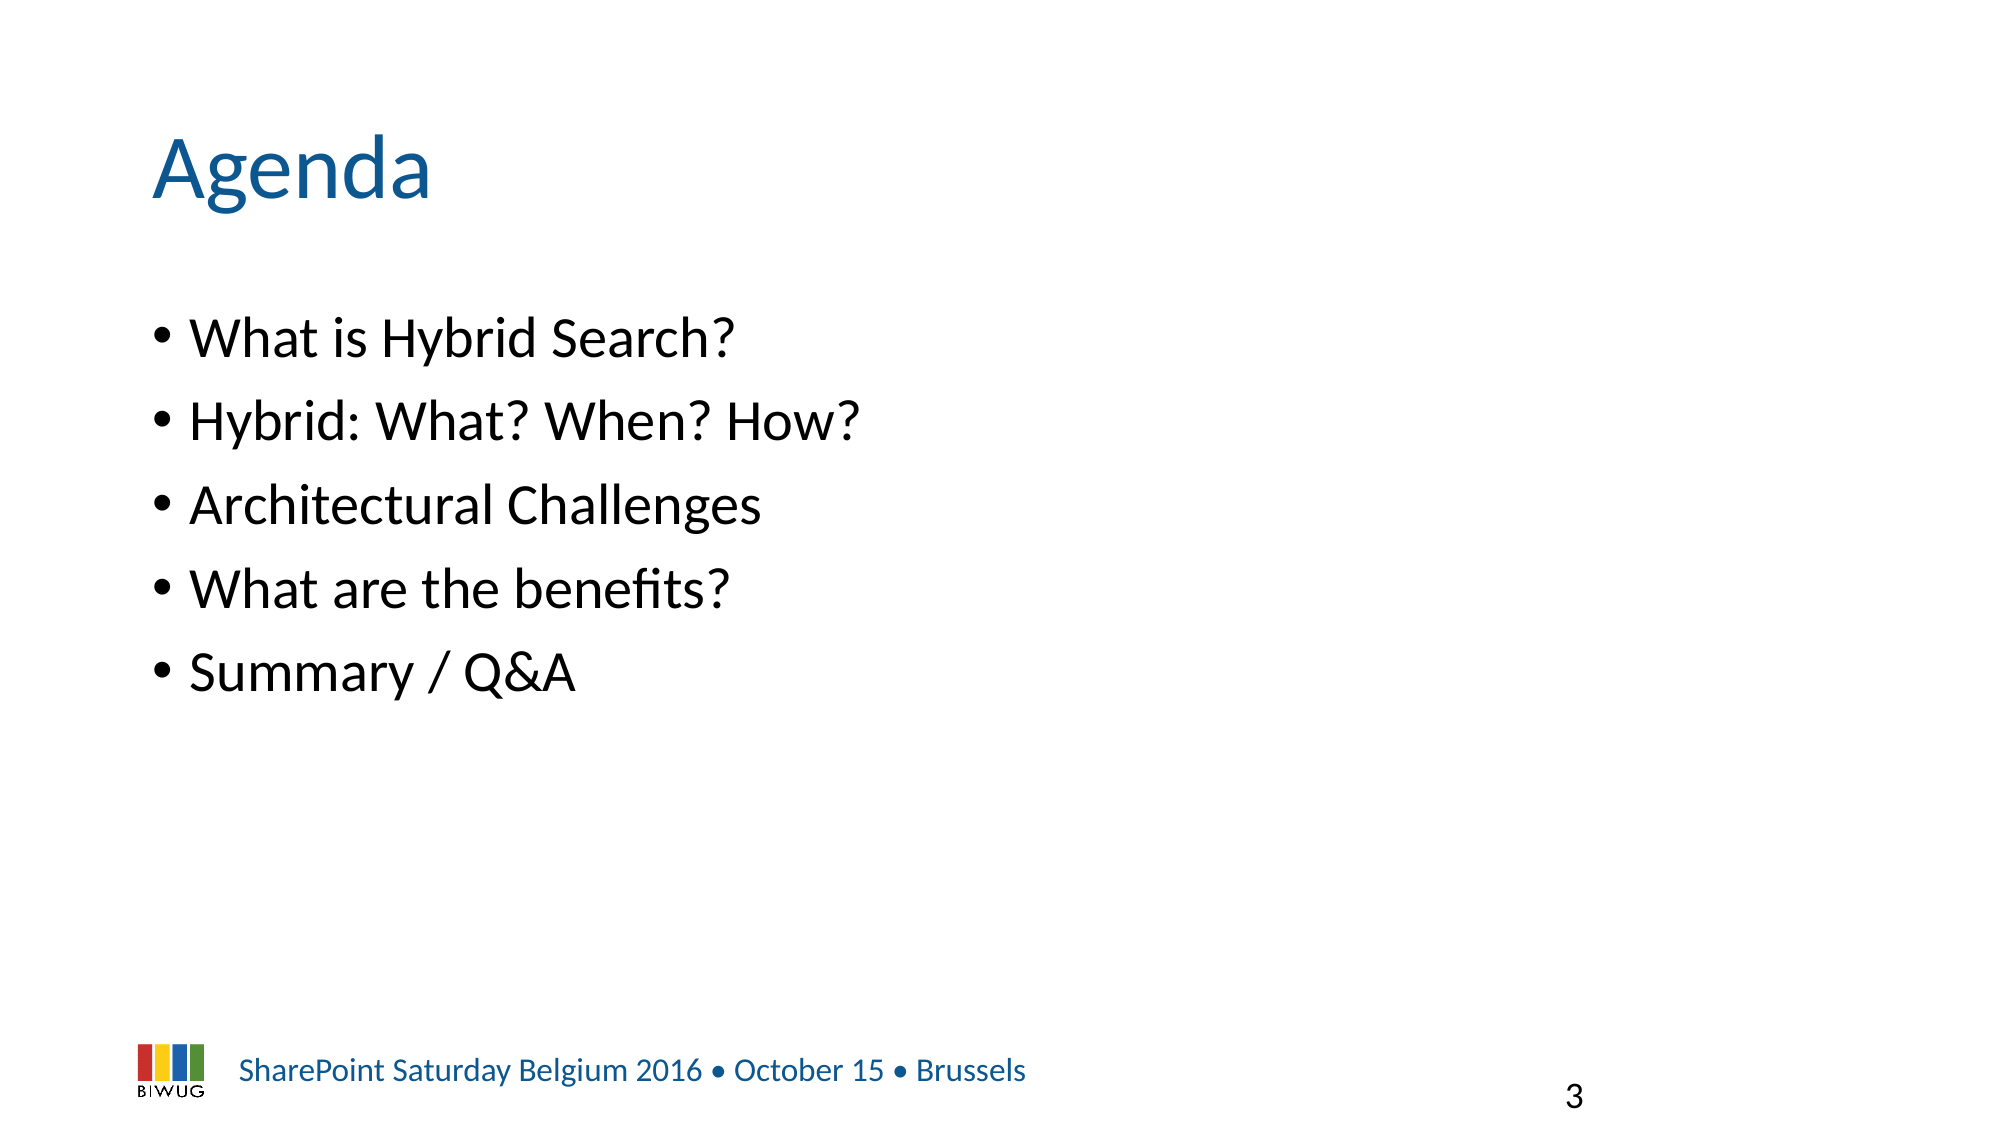

# Agenda
What is Hybrid Search?
Hybrid: What? When? How?
Architectural Challenges
What are the benefits?
Summary / Q&A
3